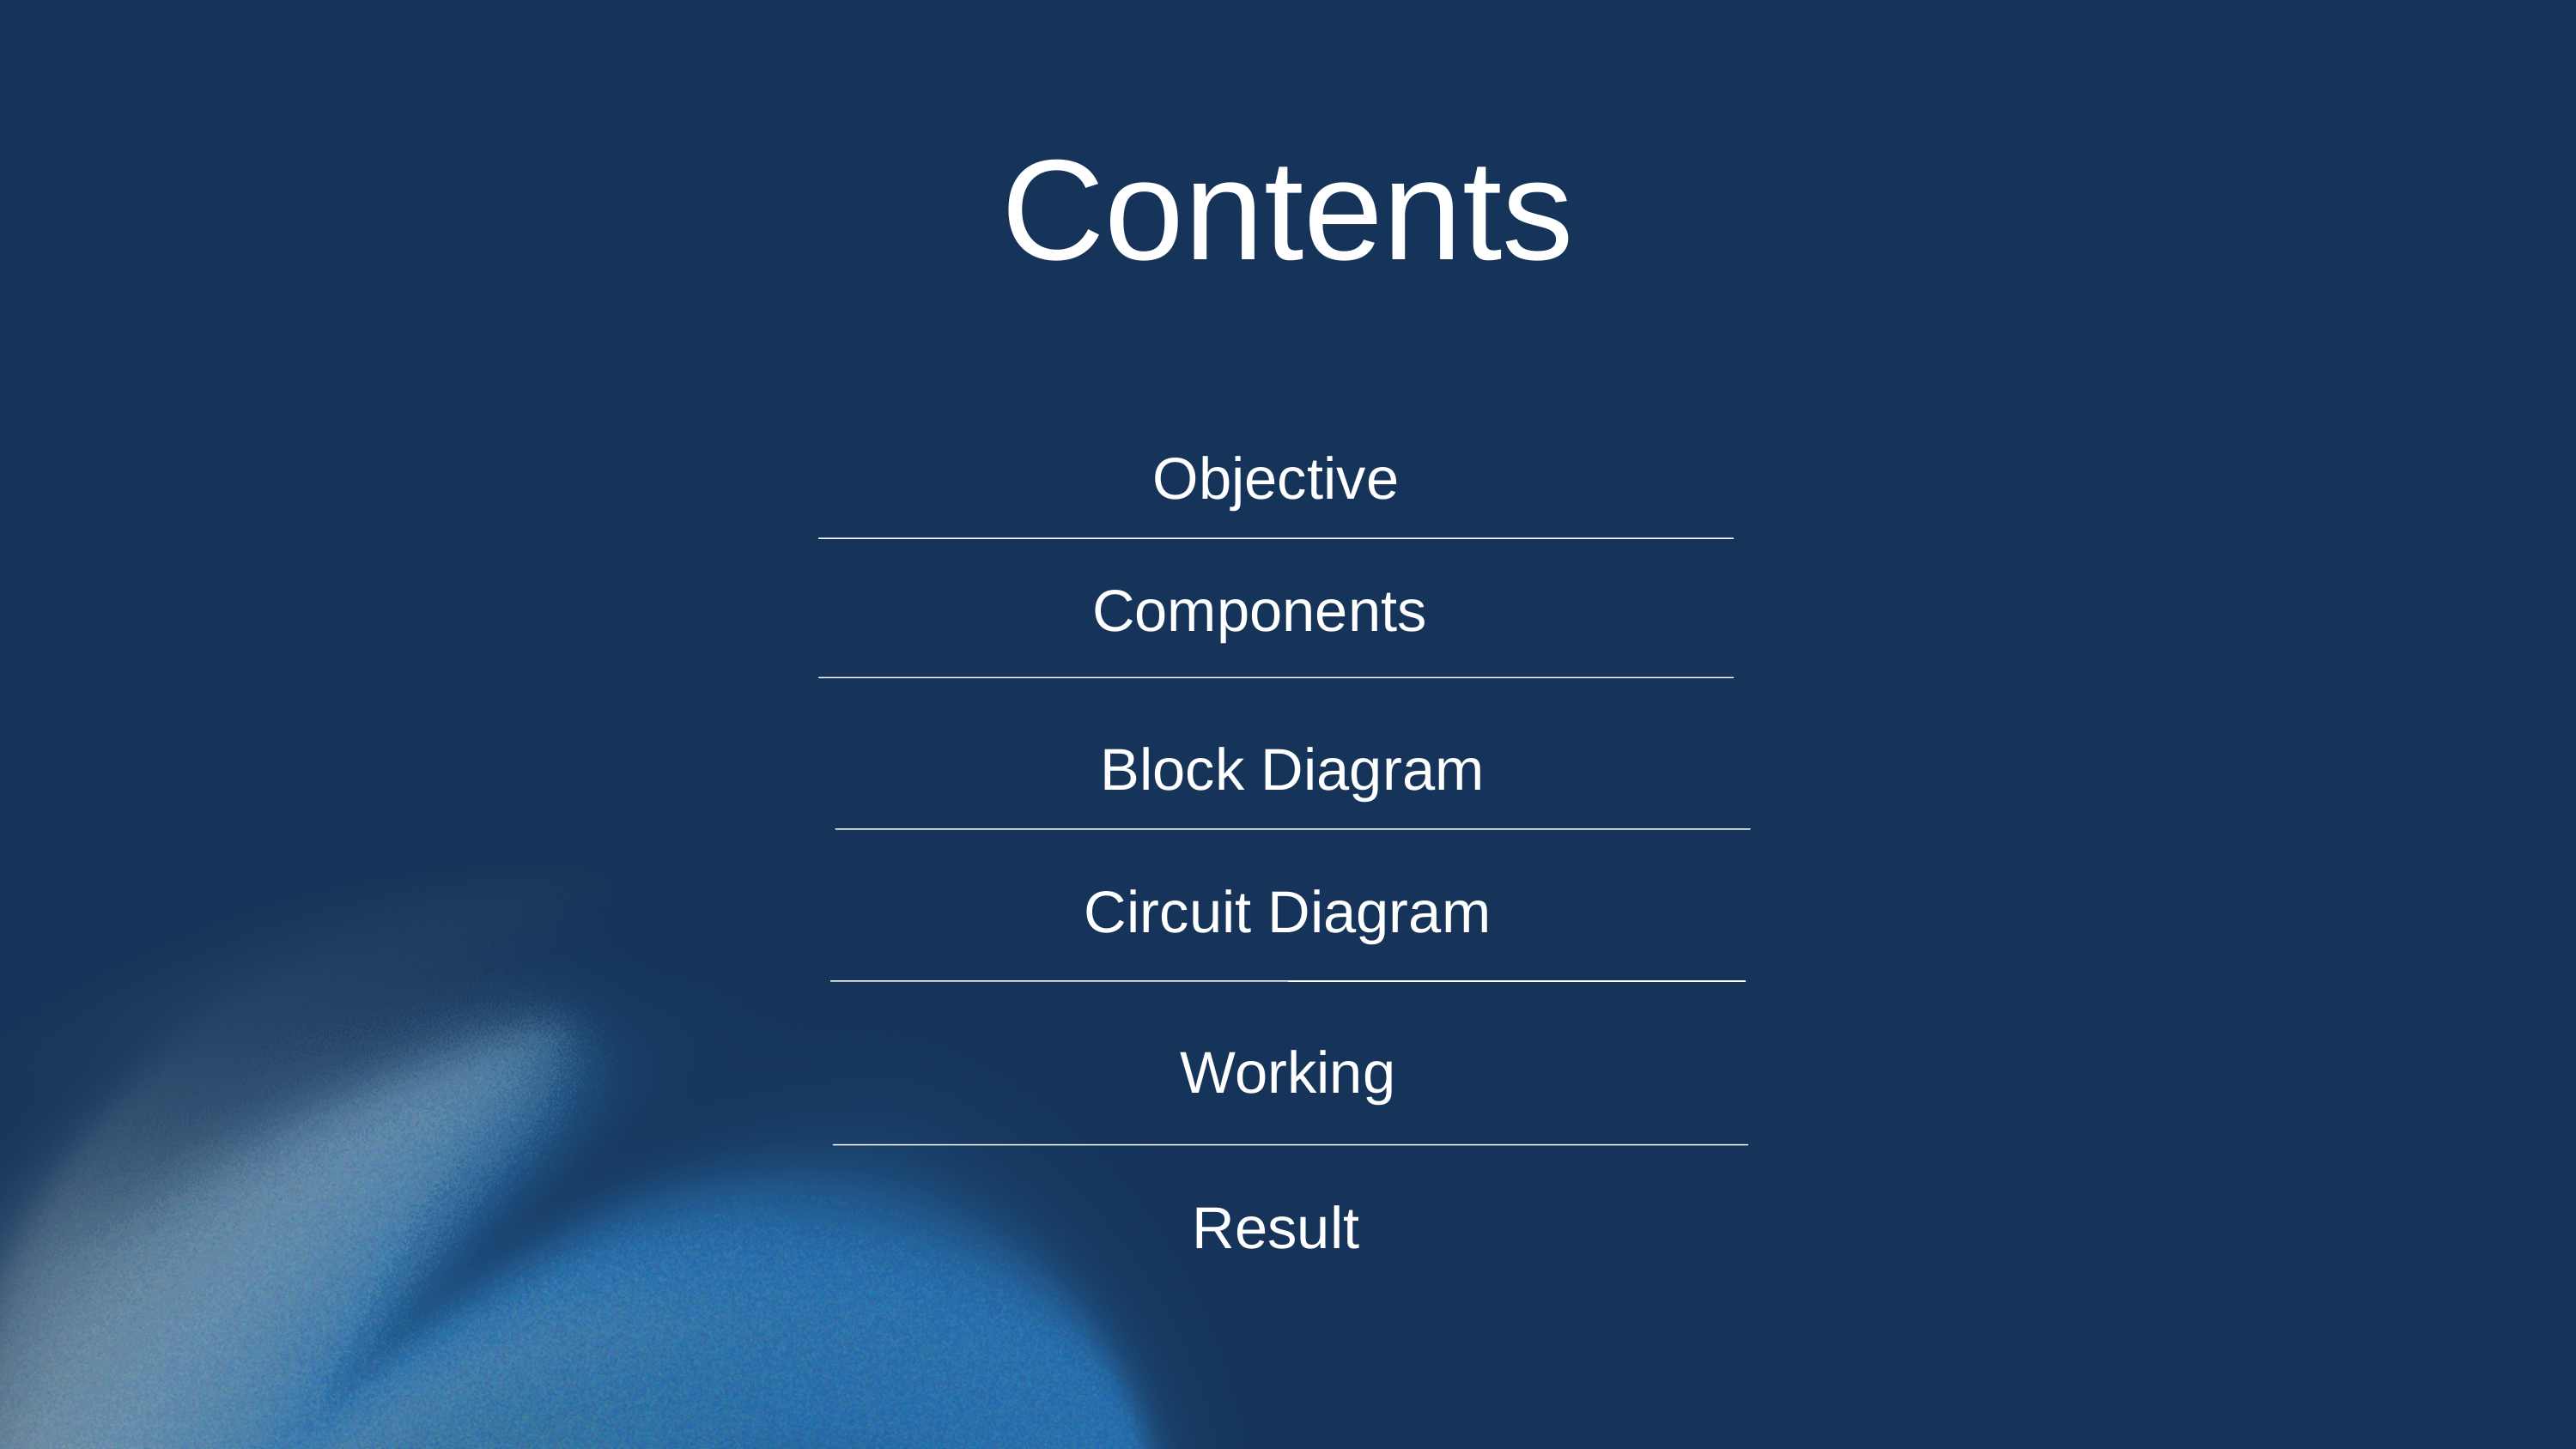

Contents
Objective

Components

Block Diagram

Circuit Diagram

Working

Result